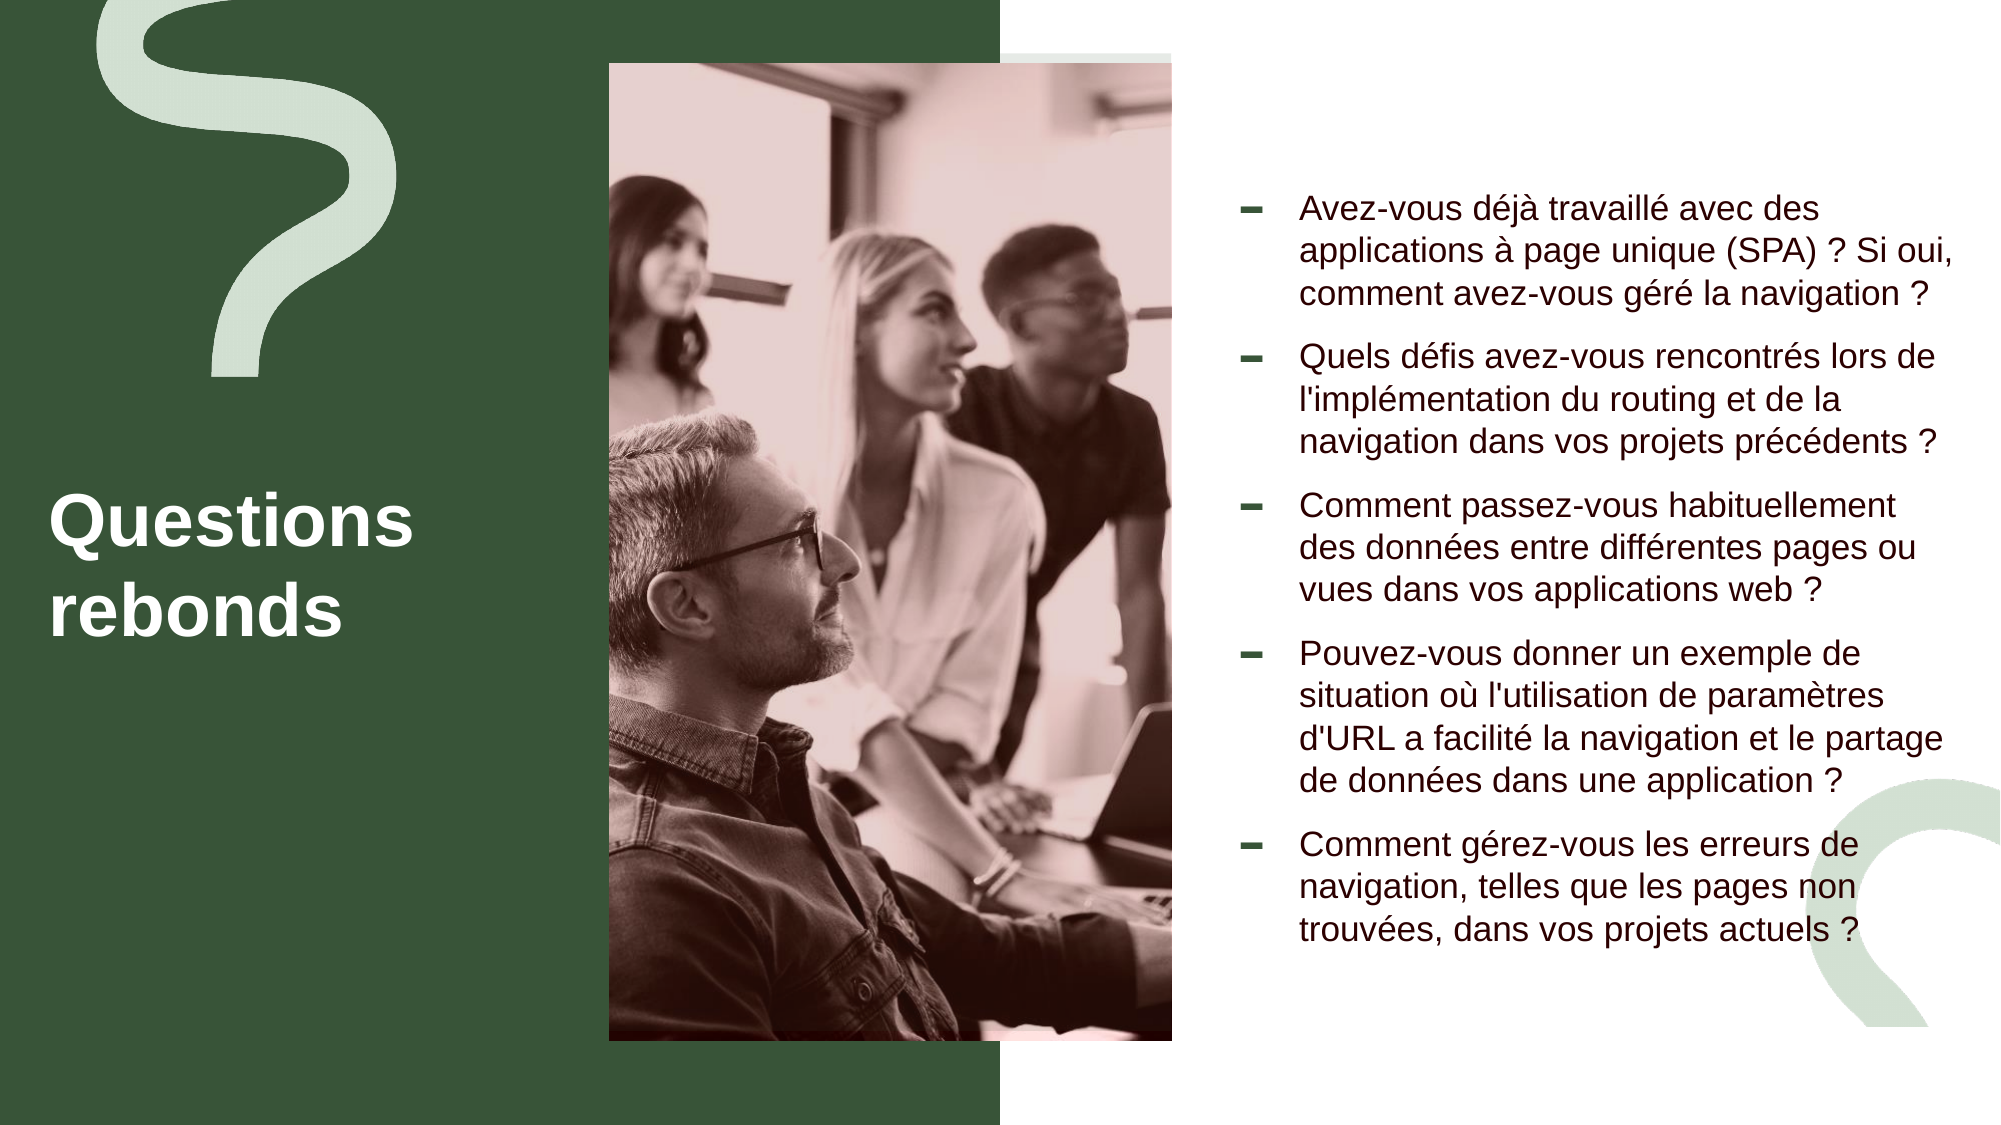

Avez-vous déjà travaillé avec des applications à page unique (SPA) ? Si oui, comment avez-vous géré la navigation ?
Quels défis avez-vous rencontrés lors de l'implémentation du routing et de la navigation dans vos projets précédents ?
Comment passez-vous habituellement des données entre différentes pages ou vues dans vos applications web ?
Pouvez-vous donner un exemple de situation où l'utilisation de paramètres d'URL a facilité la navigation et le partage de données dans une application ?
Comment gérez-vous les erreurs de navigation, telles que les pages non trouvées, dans vos projets actuels ?

# Questions rebonds